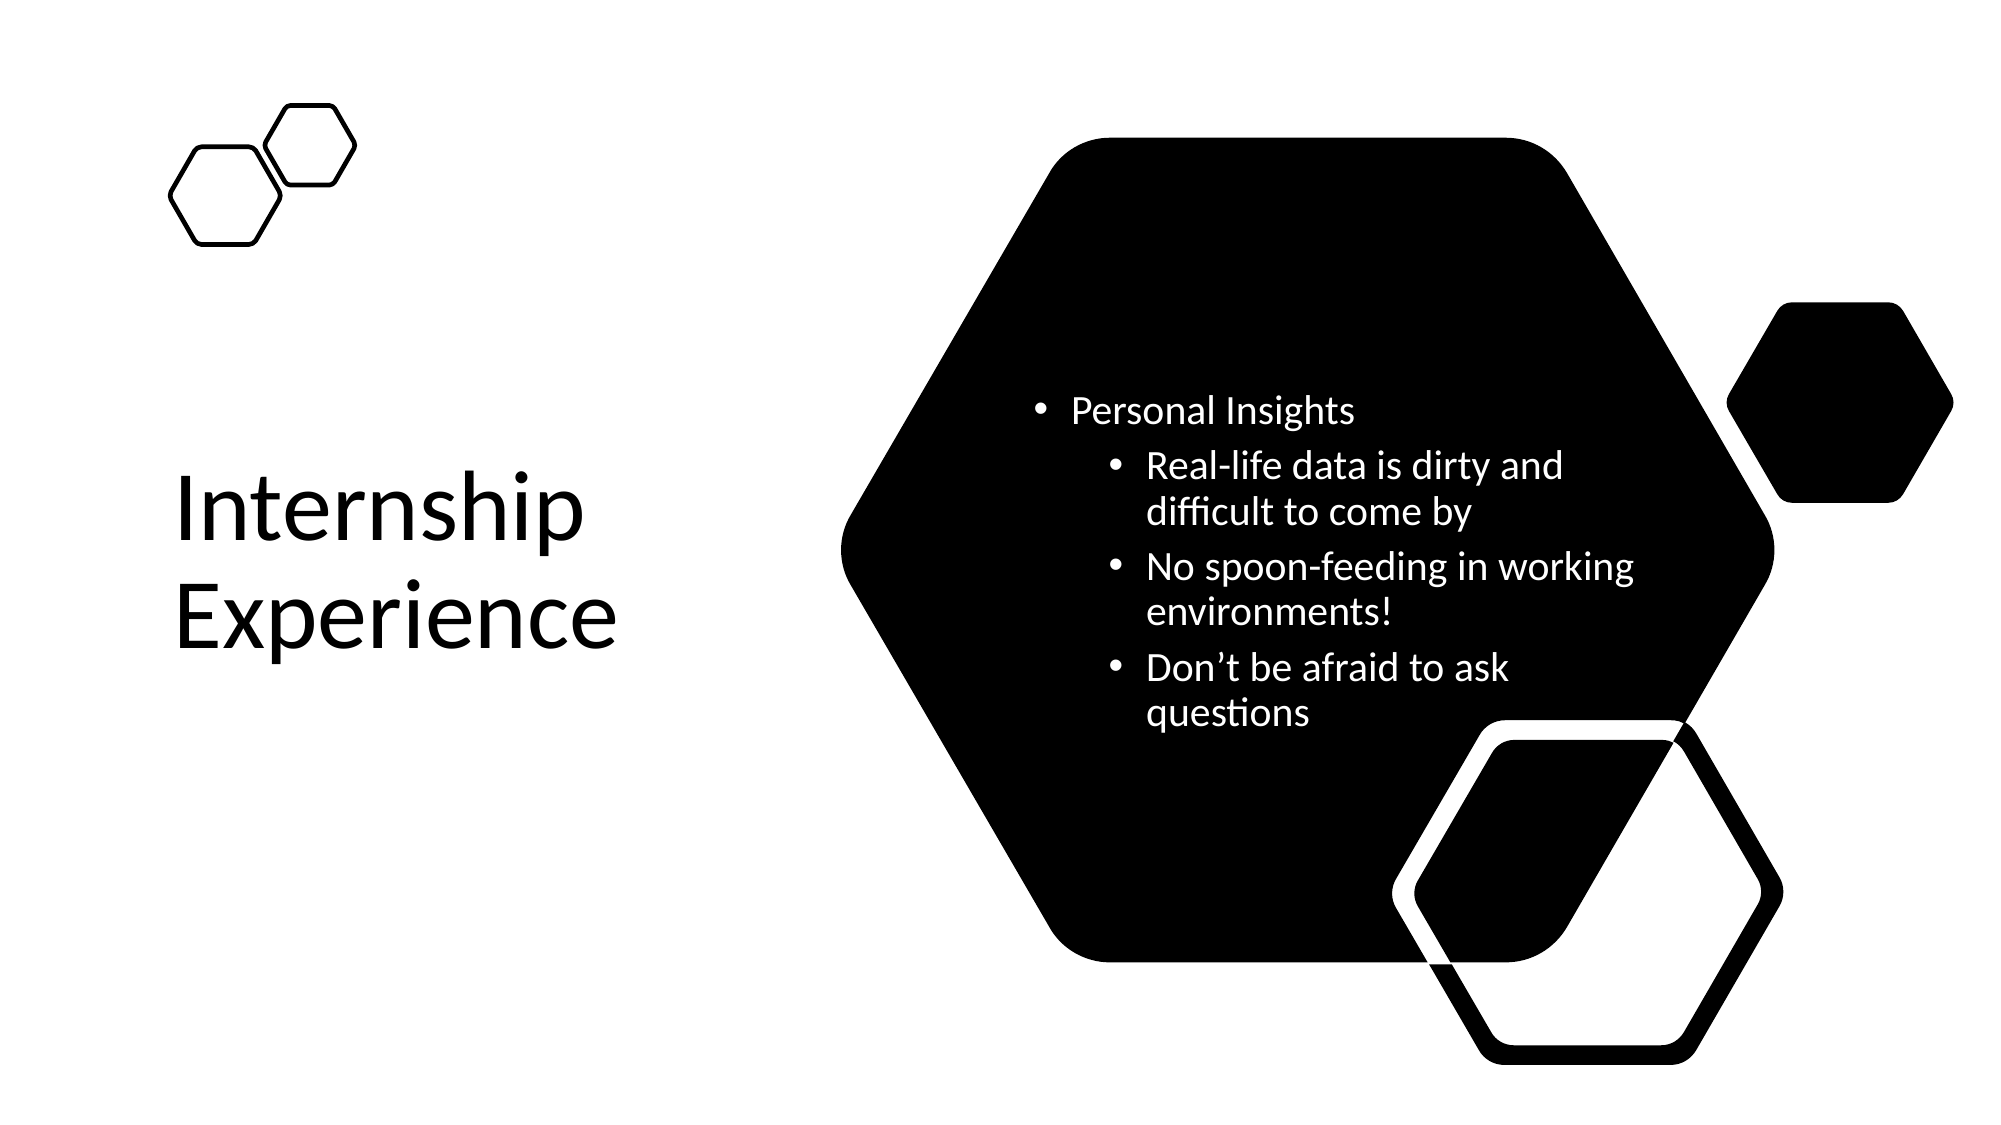

# Internship Experience
Personal Insights
Real-life data is dirty and difficult to come by
No spoon-feeding in working environments!
Don’t be afraid to ask questions